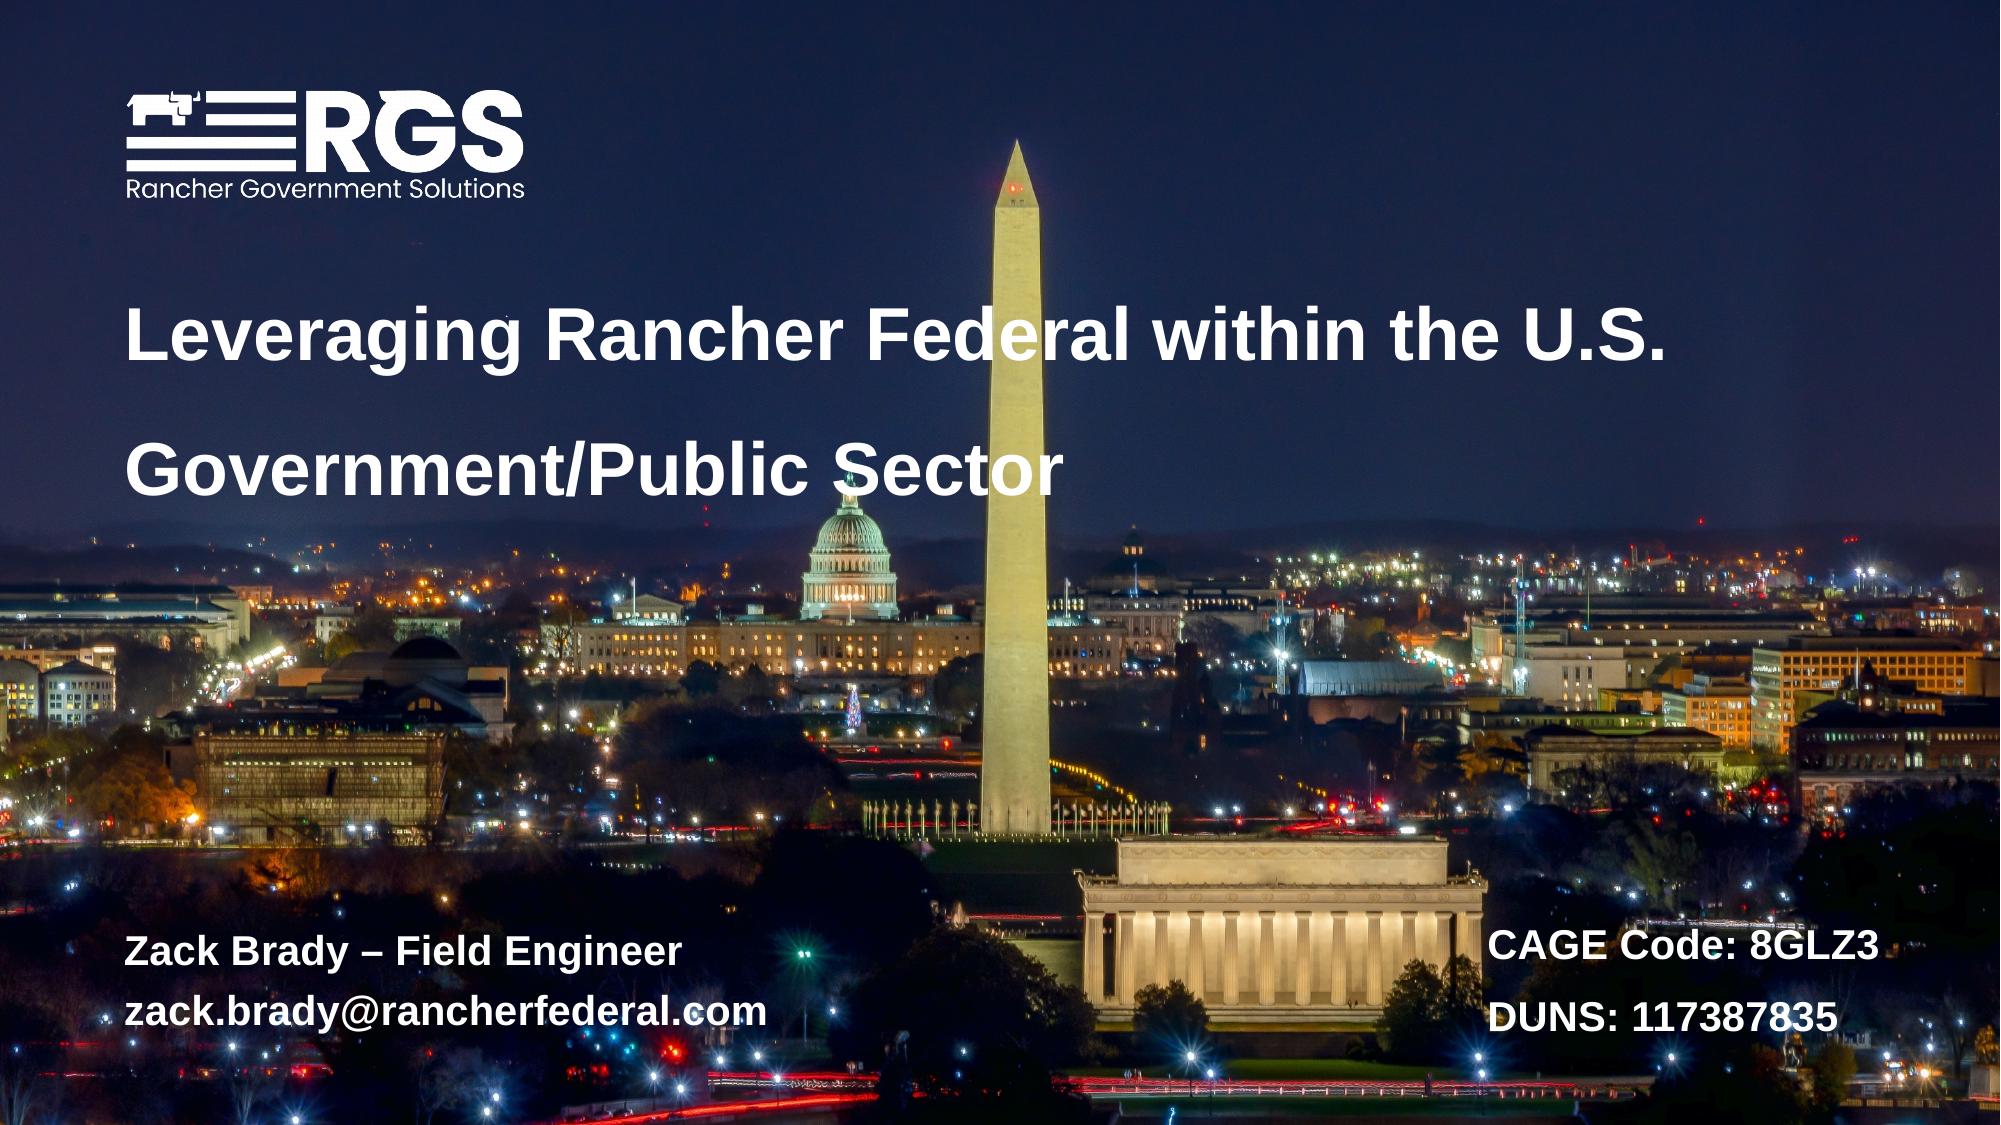

Leveraging Rancher Federal within the U.S. Government/Public Sector
CAGE Code: 8GLZ3
DUNS: 117387835
Zack Brady – Field Engineer zack.brady@rancherfederal.com